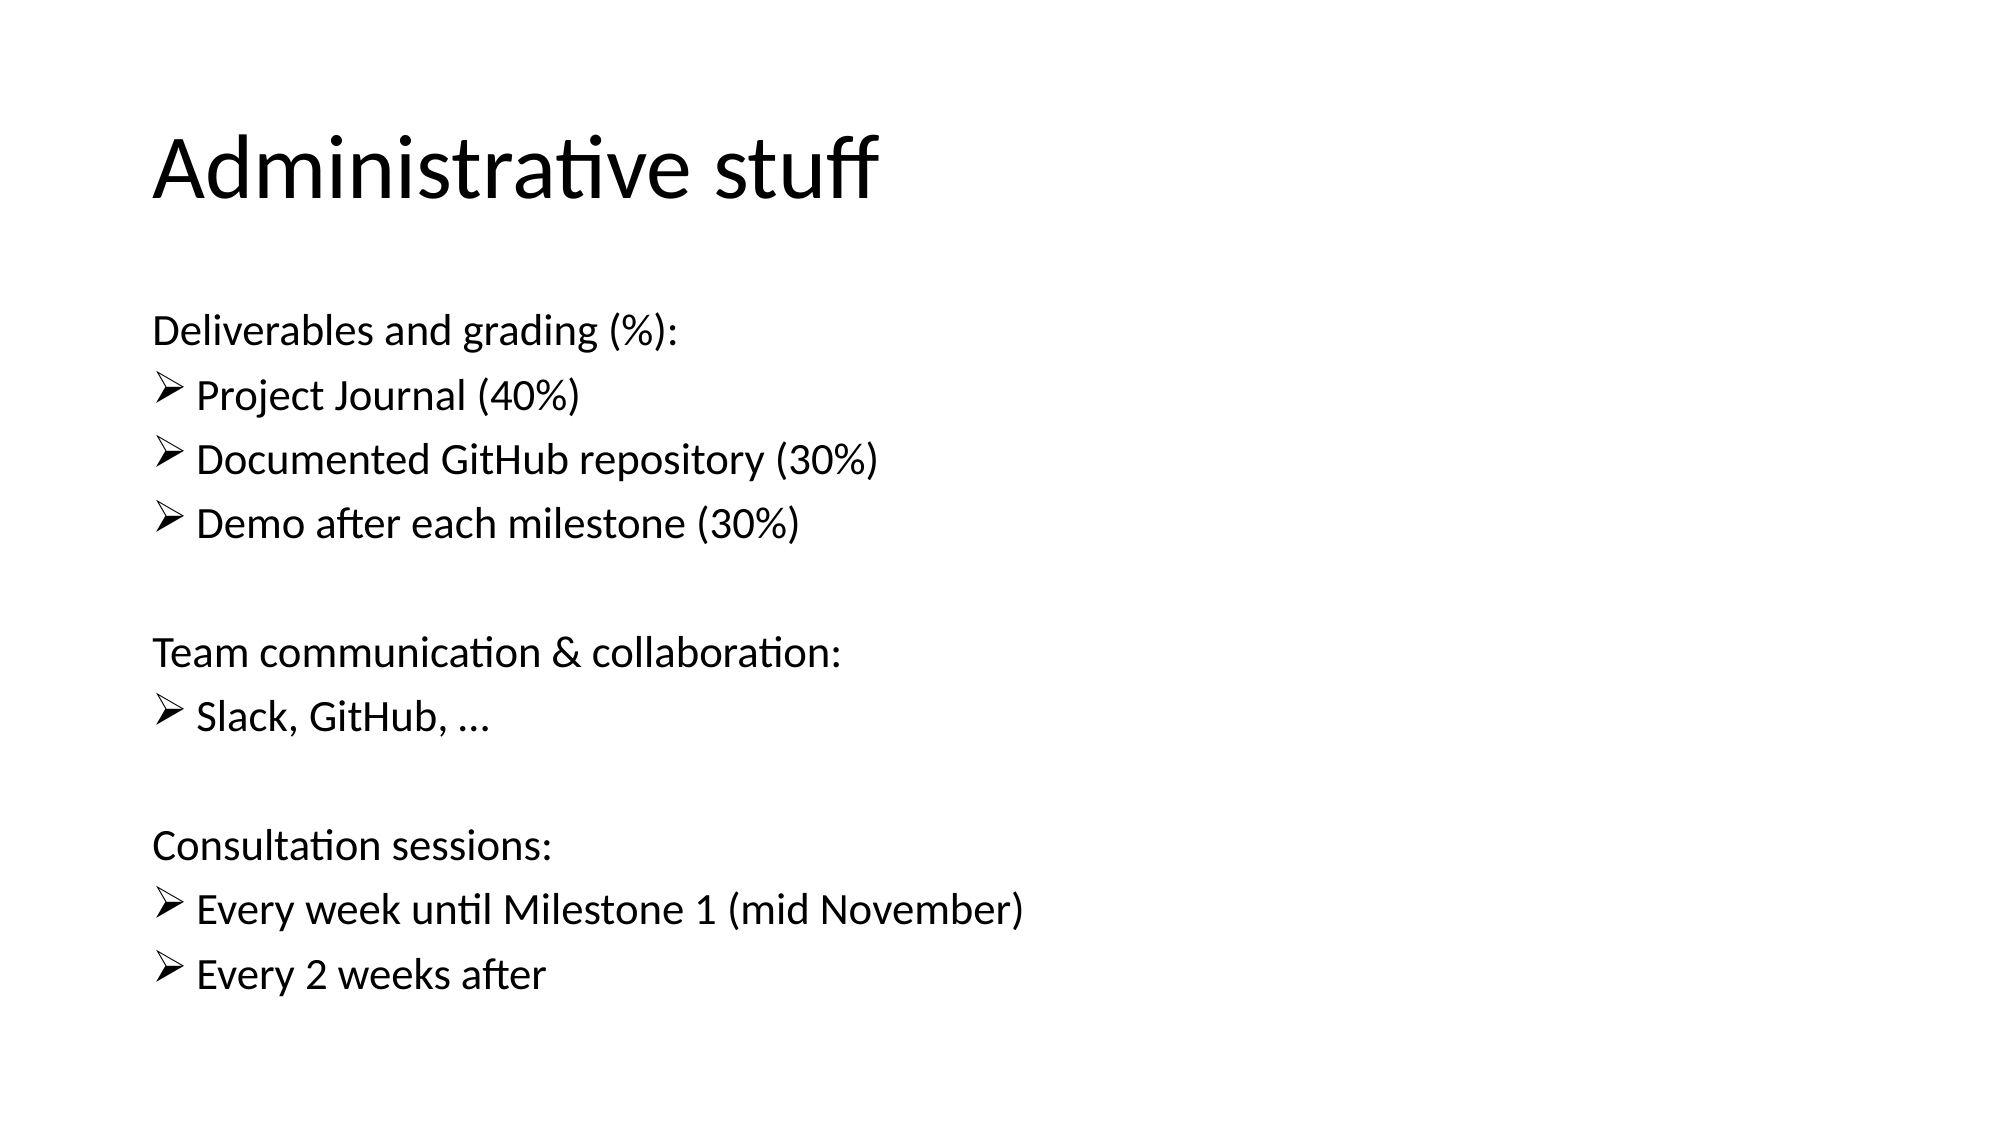

# Administrative stuff
Deliverables and grading (%):
 Project Journal (40%)
 Documented GitHub repository (30%)
 Demo after each milestone (30%)

Team communication & collaboration:
 Slack, GitHub, …

Consultation sessions:
 Every week until Milestone 1 (mid November)
 Every 2 weeks after